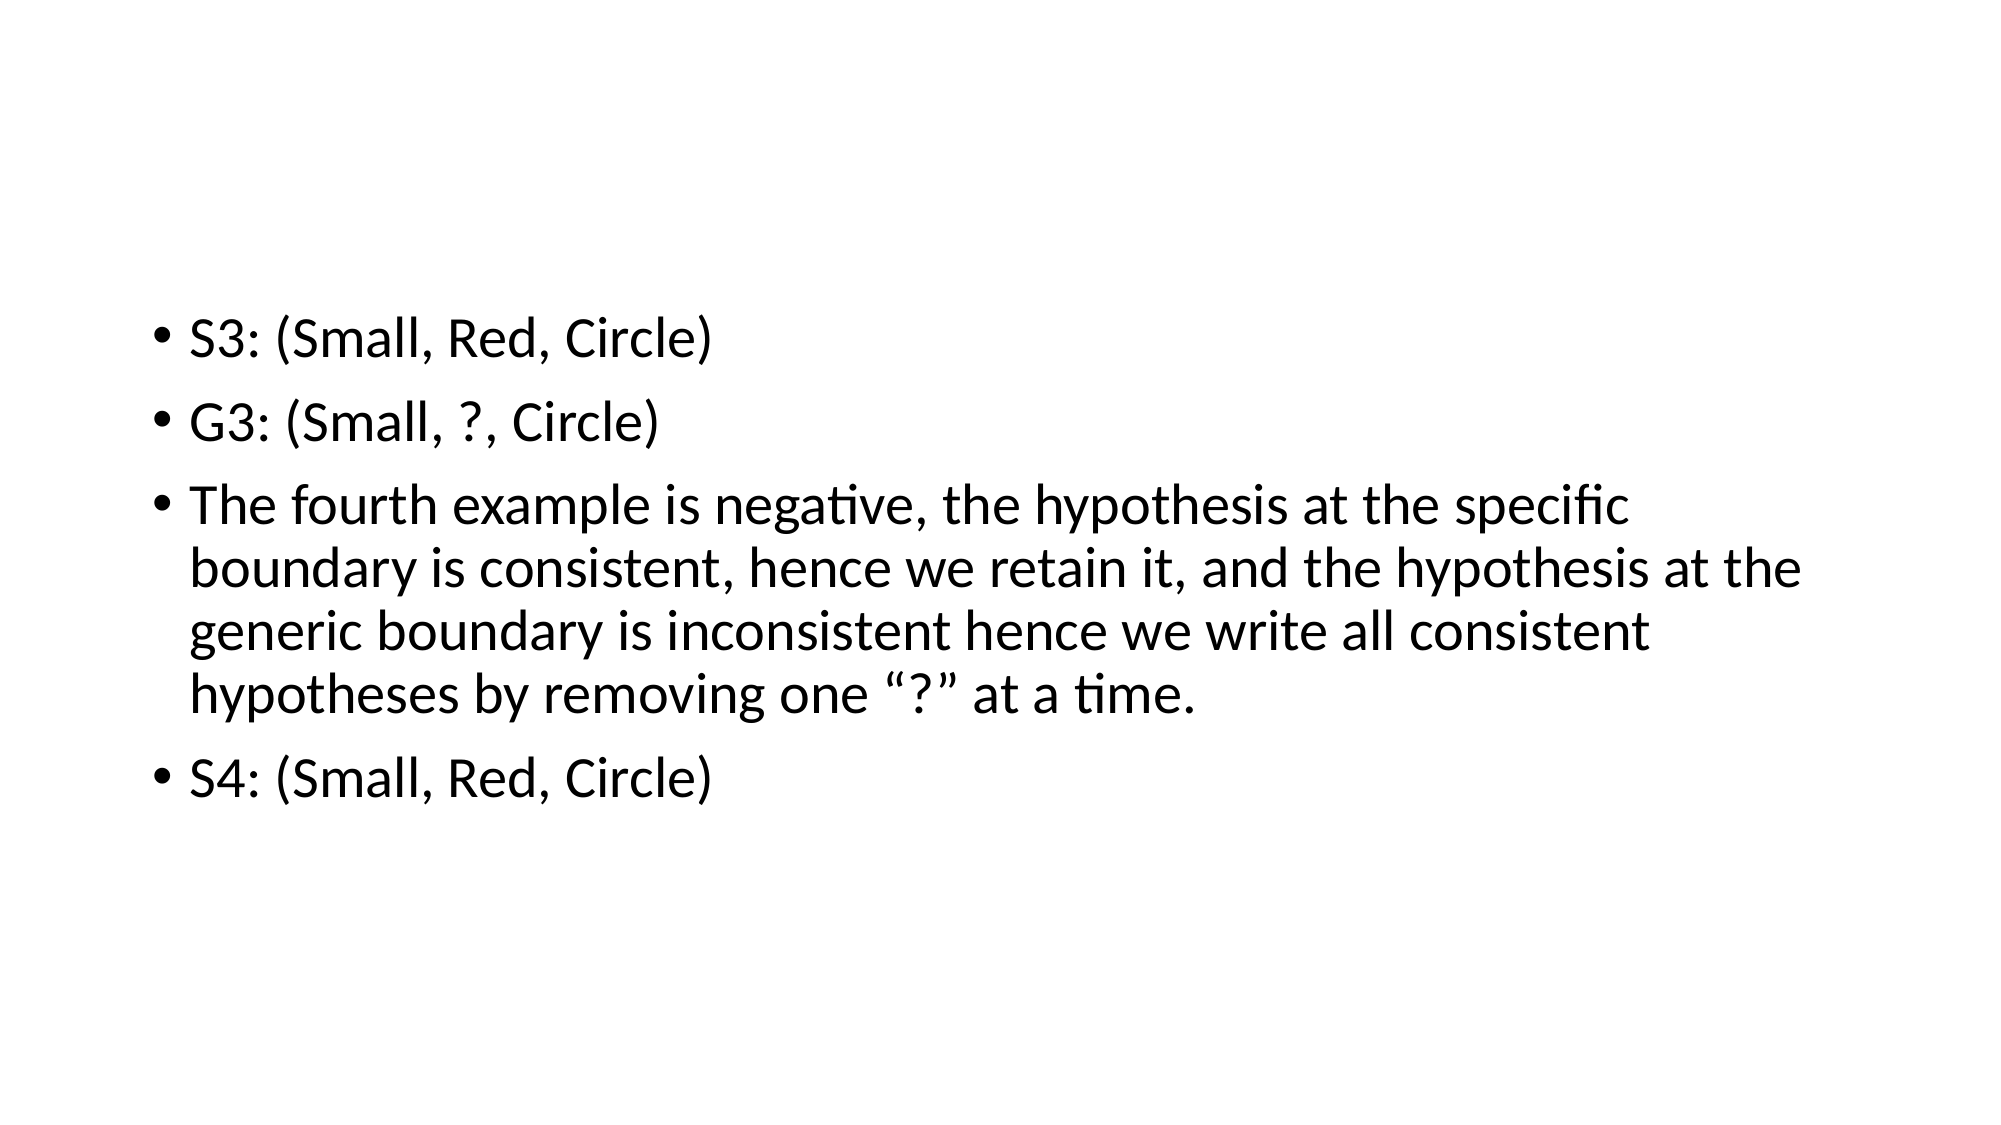

#
S3: (Small, Red, Circle)
G3: (Small, ?, Circle)
The fourth example is negative, the hypothesis at the specific boundary is consistent, hence we retain it, and the hypothesis at the generic boundary is inconsistent hence we write all consistent hypotheses by removing one “?” at a time.
S4: (Small, Red, Circle)